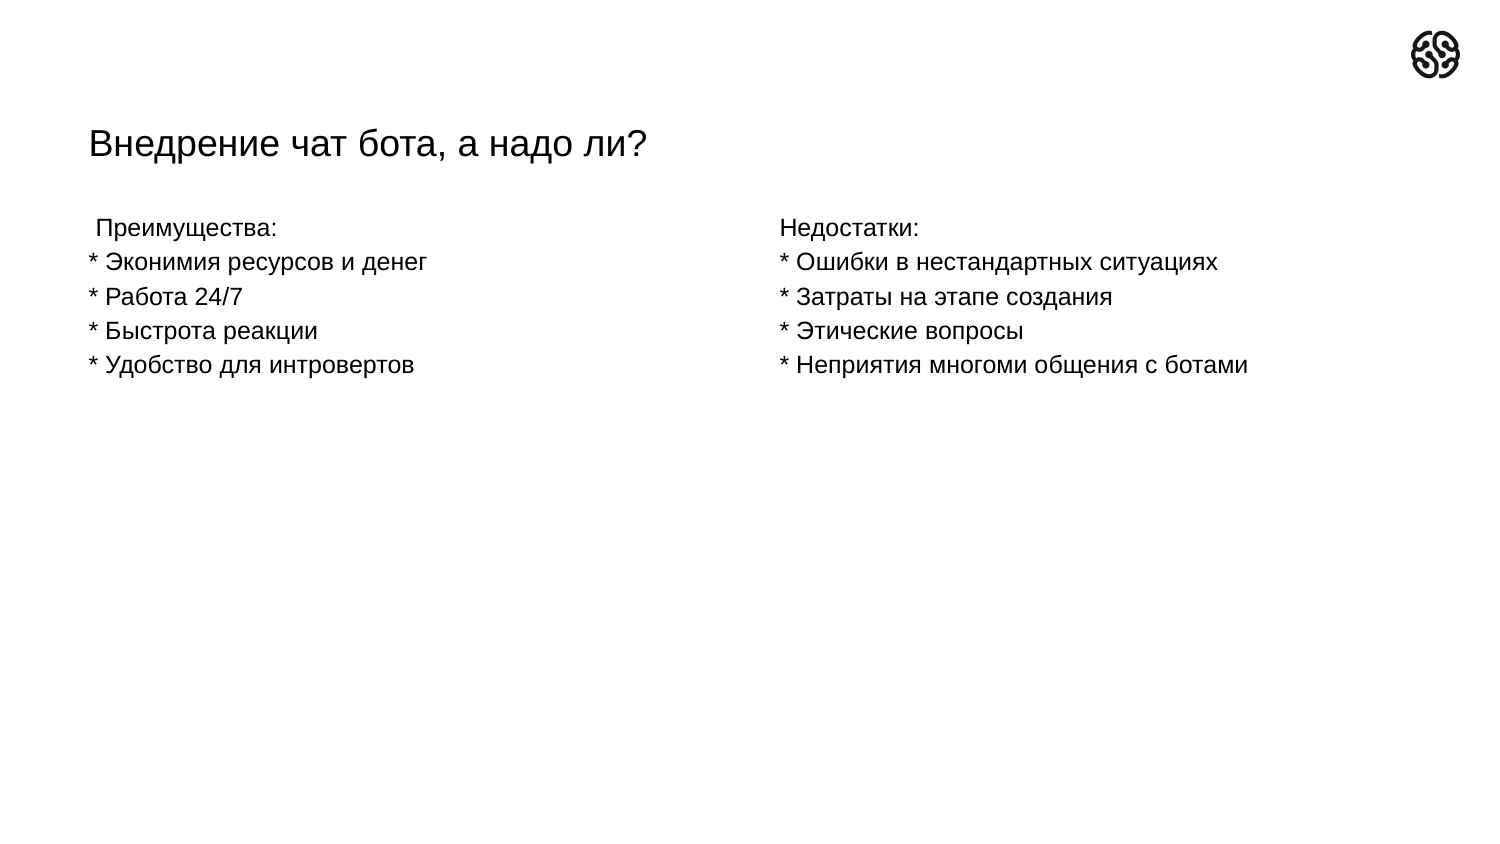

# Внедрение чат бота, а надо ли?
 Преимущества:
* Эконимия ресурсов и денег
* Работа 24/7
* Быстрота реакции
* Удобство для интровертов

Недостатки:
* Ошибки в нестандартных ситуациях
* Затраты на этапе создания
* Этические вопросы
* Неприятия многоми общения с ботами